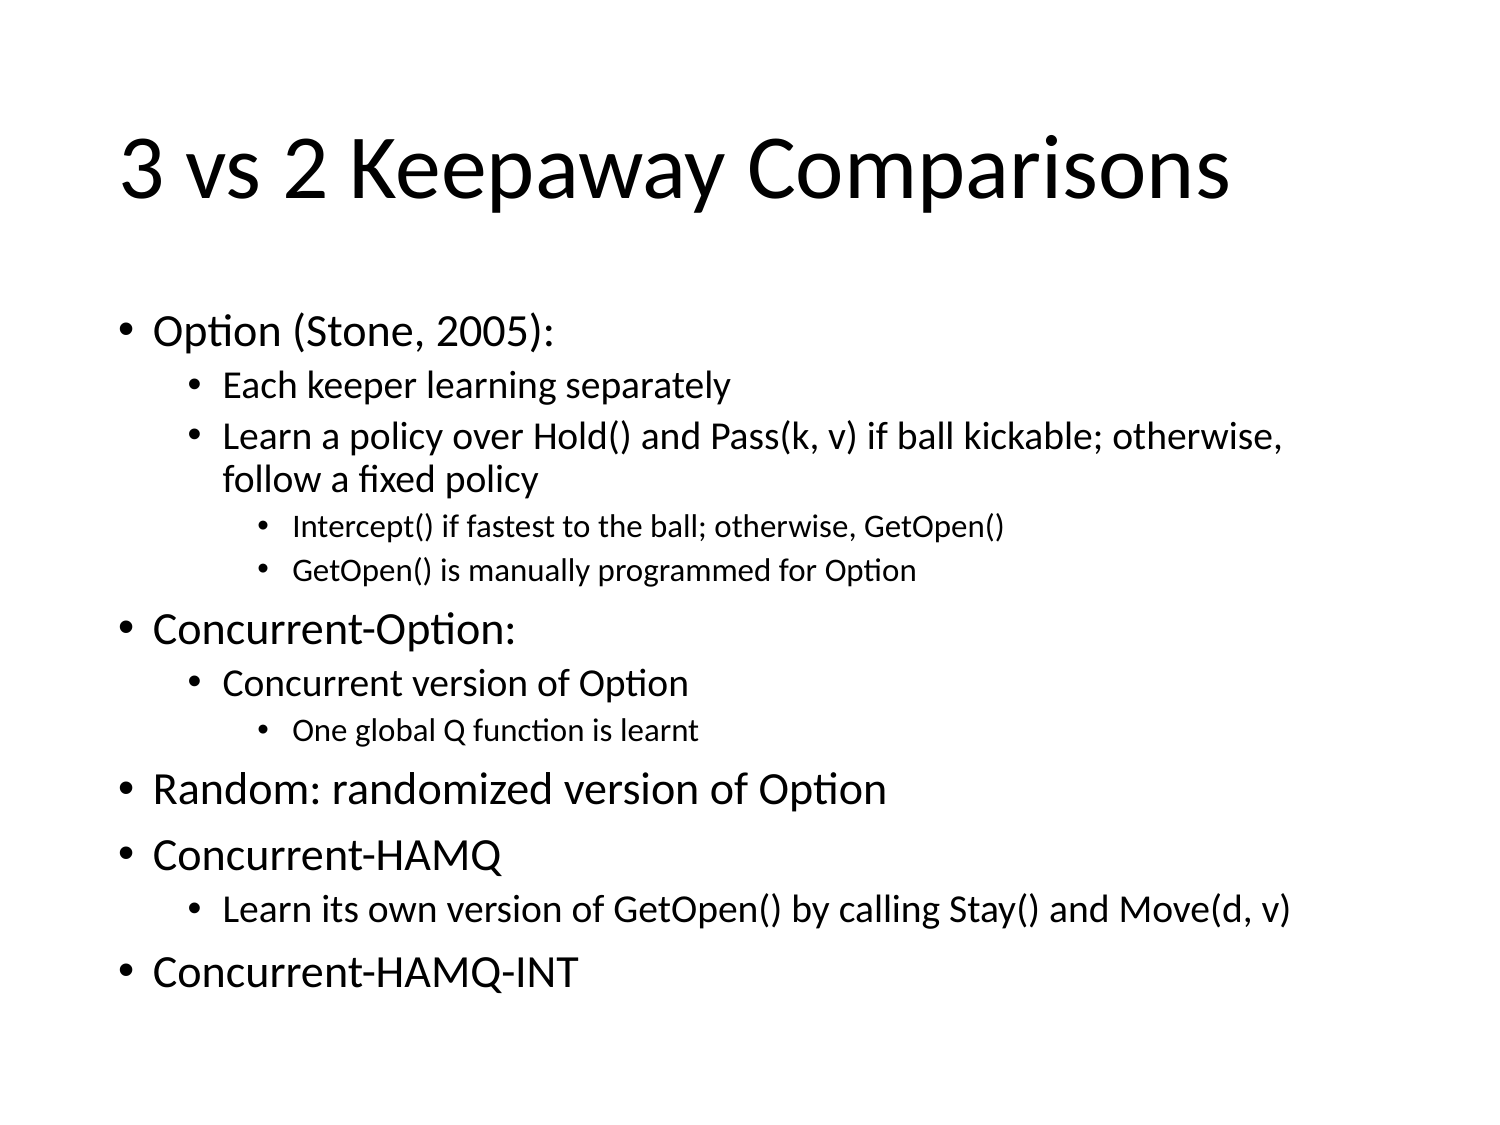

# 3 vs 2 Keepaway Comparisons
Option (Stone, 2005):
Each keeper learning separately
Learn a policy over Hold() and Pass(k, v) if ball kickable; otherwise, follow a fixed policy
Intercept() if fastest to the ball; otherwise, GetOpen()
GetOpen() is manually programmed for Option
Concurrent-Option:
Concurrent version of Option
One global Q function is learnt
Random: randomized version of Option
Concurrent-HAMQ
Learn its own version of GetOpen() by calling Stay() and Move(d, v)
Concurrent-HAMQ-INT